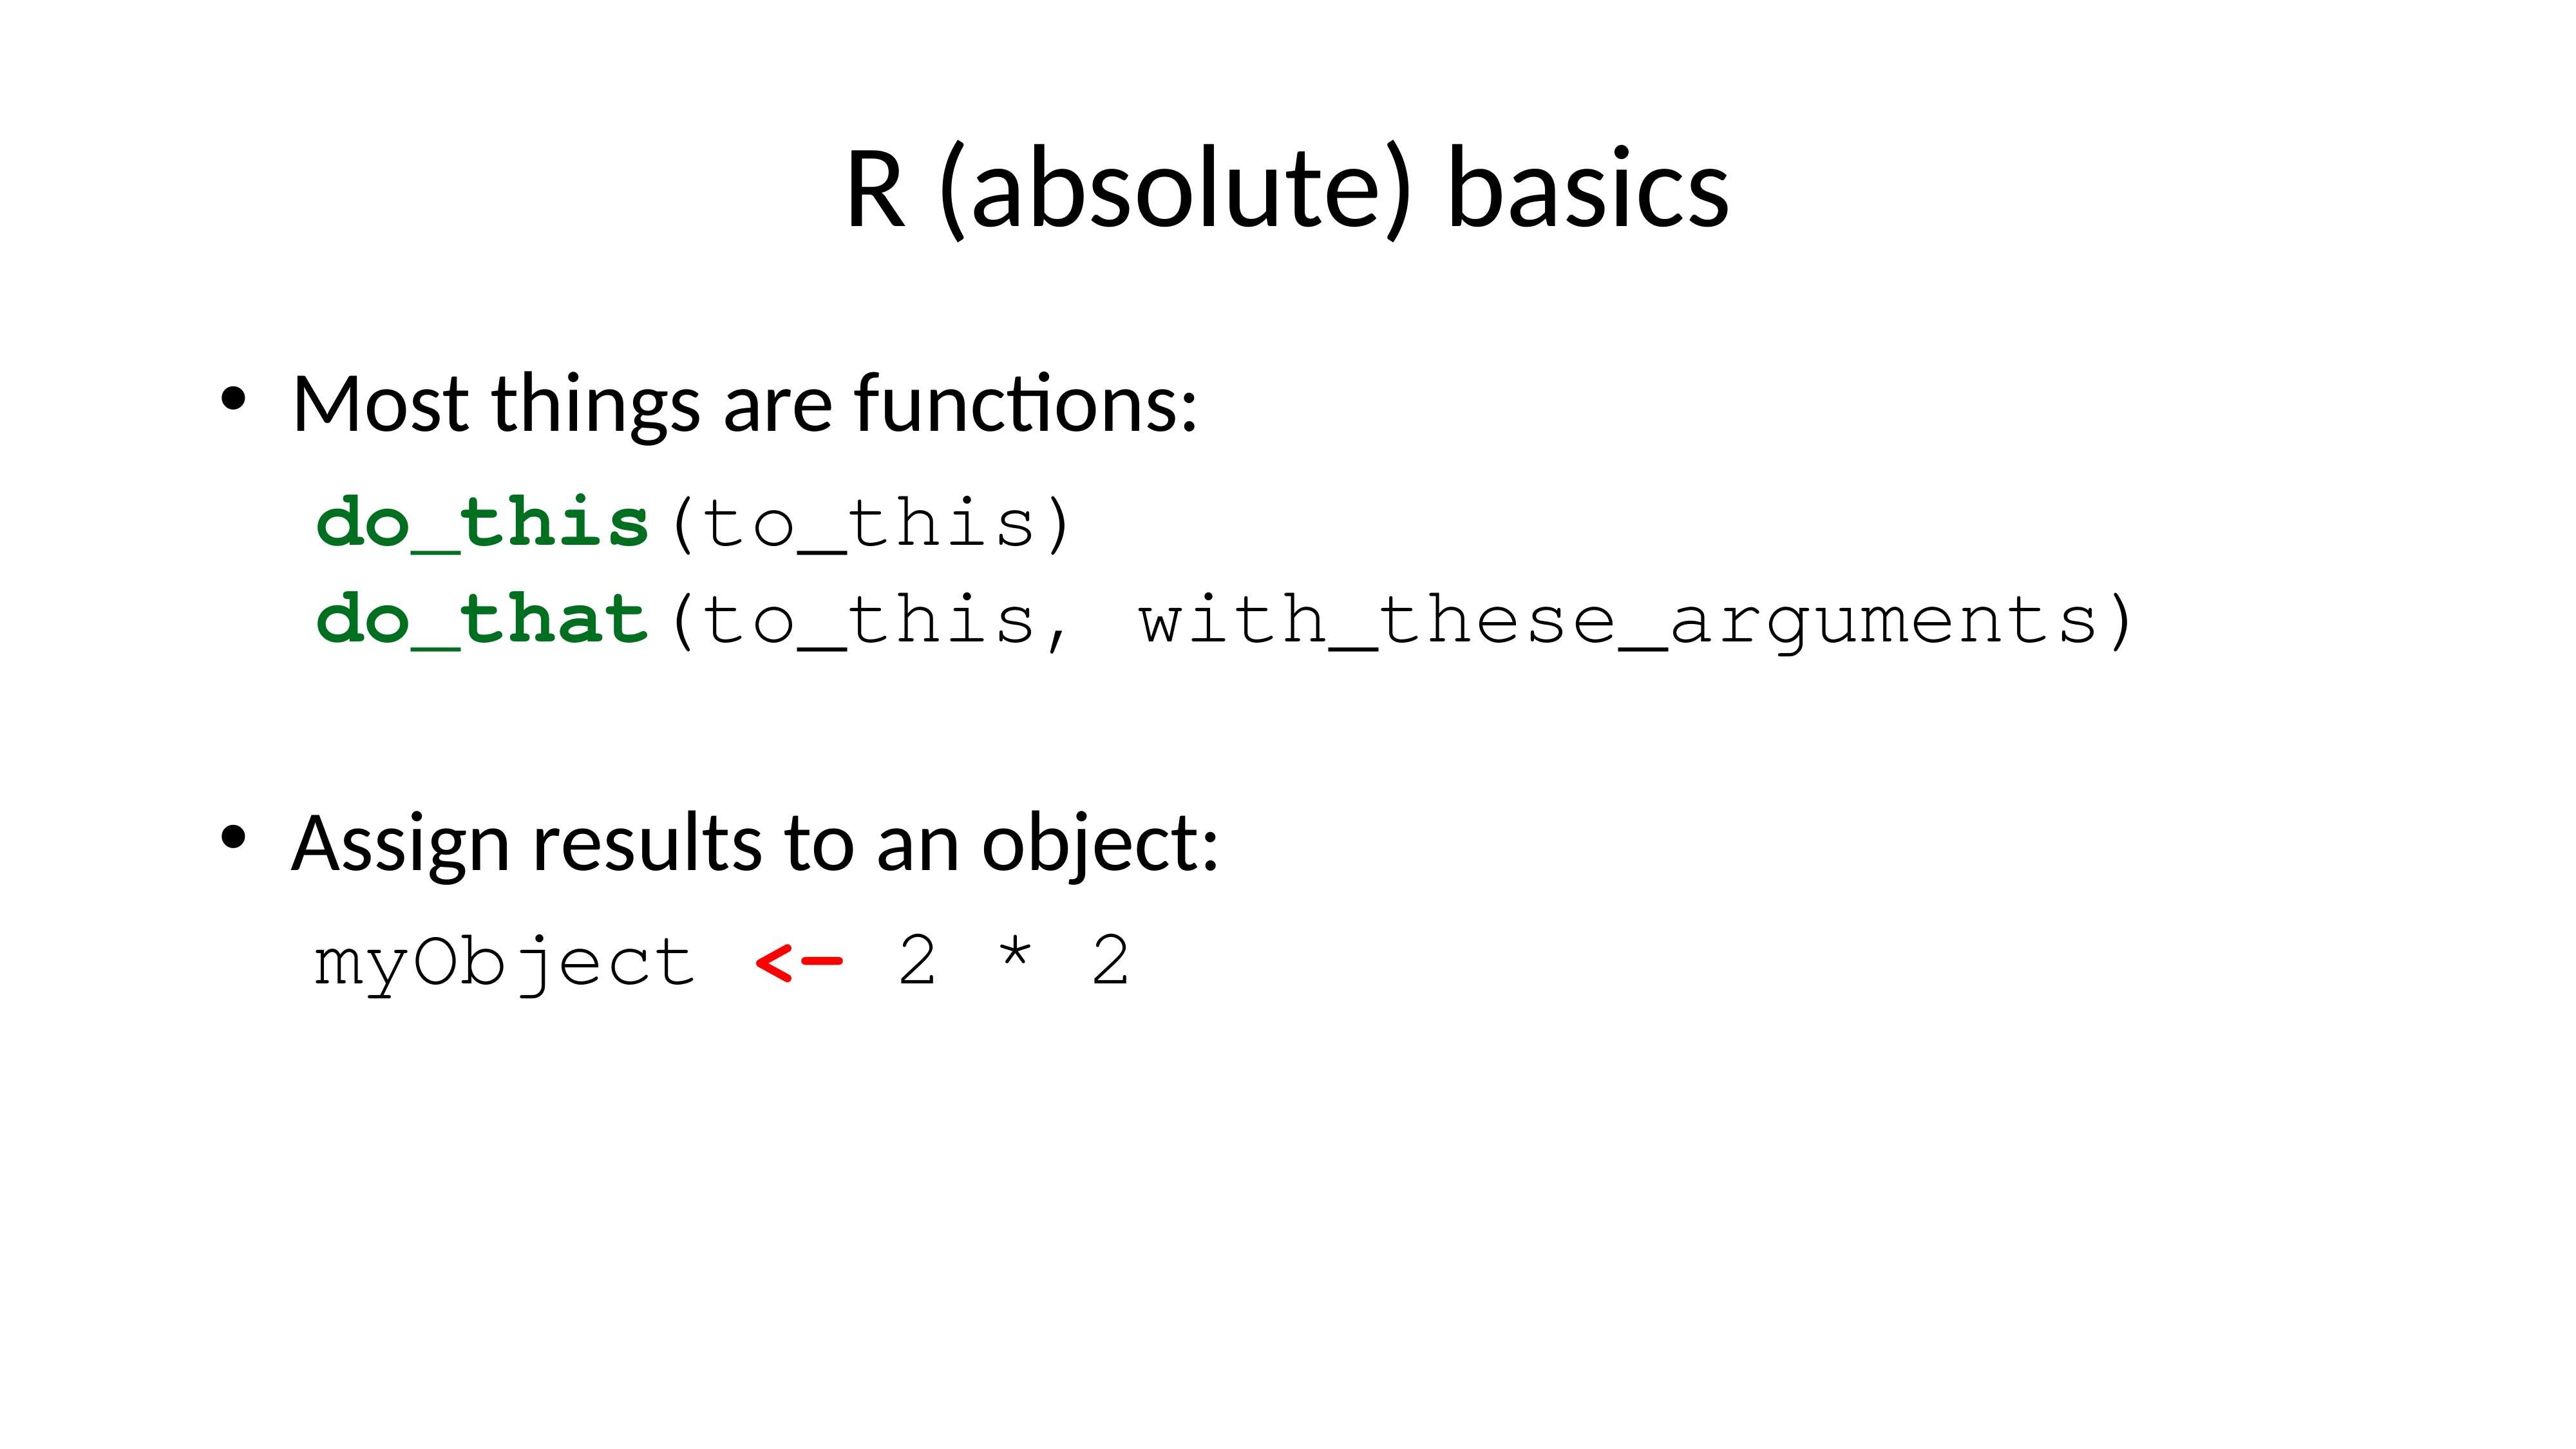

# R (absolute) basics
Most things are functions:
do_this(to_this)
do_that(to_this, with_these_arguments)

Assign results to an object:
myObject <- 2 * 2